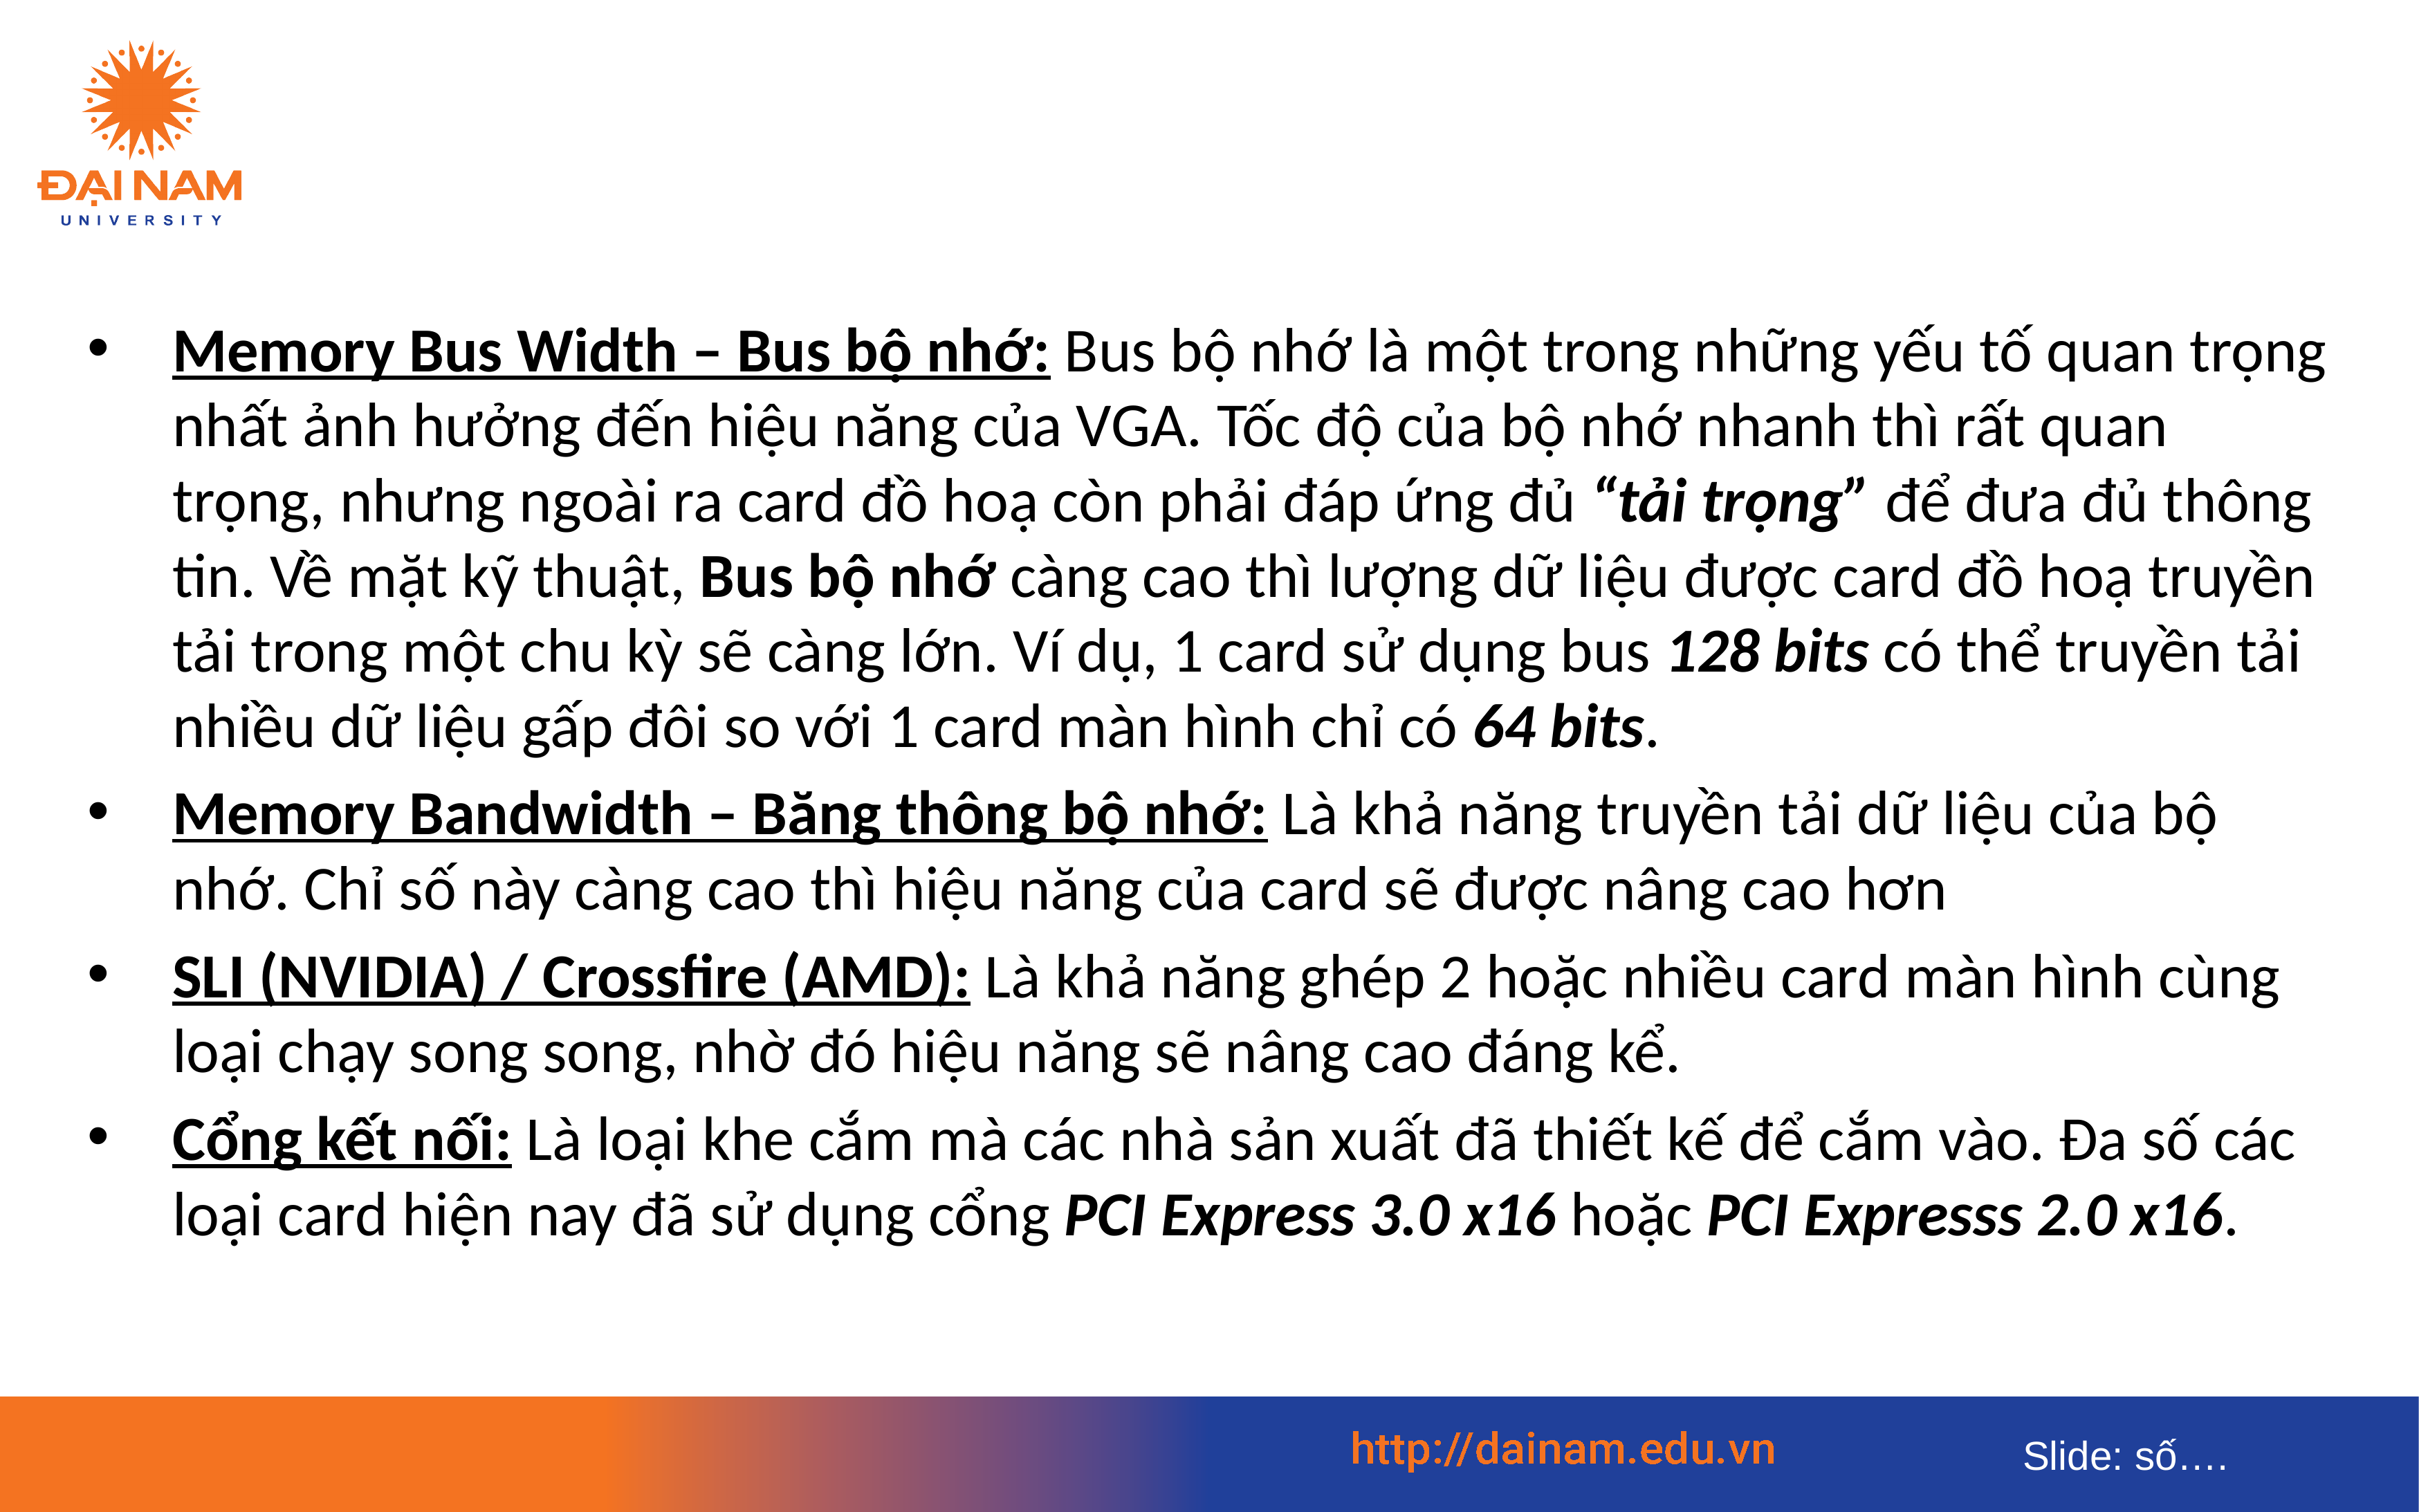

Memory Bus Width – Bus bộ nhớ: Bus bộ nhớ là một trong những yếu tố quan trọng nhất ảnh hưởng đến hiệu năng của VGA. Tốc độ của bộ nhớ nhanh thì rất quan trọng, nhưng ngoài ra card đồ hoạ còn phải đáp ứng đủ “tải trọng” để đưa đủ thông tin. Về mặt kỹ thuật, Bus bộ nhớ càng cao thì lượng dữ liệu được card đồ hoạ truyền tải trong một chu kỳ sẽ càng lớn. Ví dụ, 1 card sử dụng bus 128 bits có thể truyền tải nhiều dữ liệu gấp đôi so với 1 card màn hình chỉ có 64 bits.
Memory Bandwidth – Băng thông bộ nhớ: Là khả năng truyền tải dữ liệu của bộ nhớ. Chỉ số này càng cao thì hiệu năng của card sẽ được nâng cao hơn
SLI (NVIDIA) / Crossfire (AMD): Là khả năng ghép 2 hoặc nhiều card màn hình cùng loại chạy song song, nhờ đó hiệu năng sẽ nâng cao đáng kể.
Cổng kết nối: Là loại khe cắm mà các nhà sản xuất đã thiết kế để cắm vào. Đa số các loại card hiện nay đã sử dụng cổng PCI Express 3.0 x16 hoặc PCI Expresss 2.0 x16.